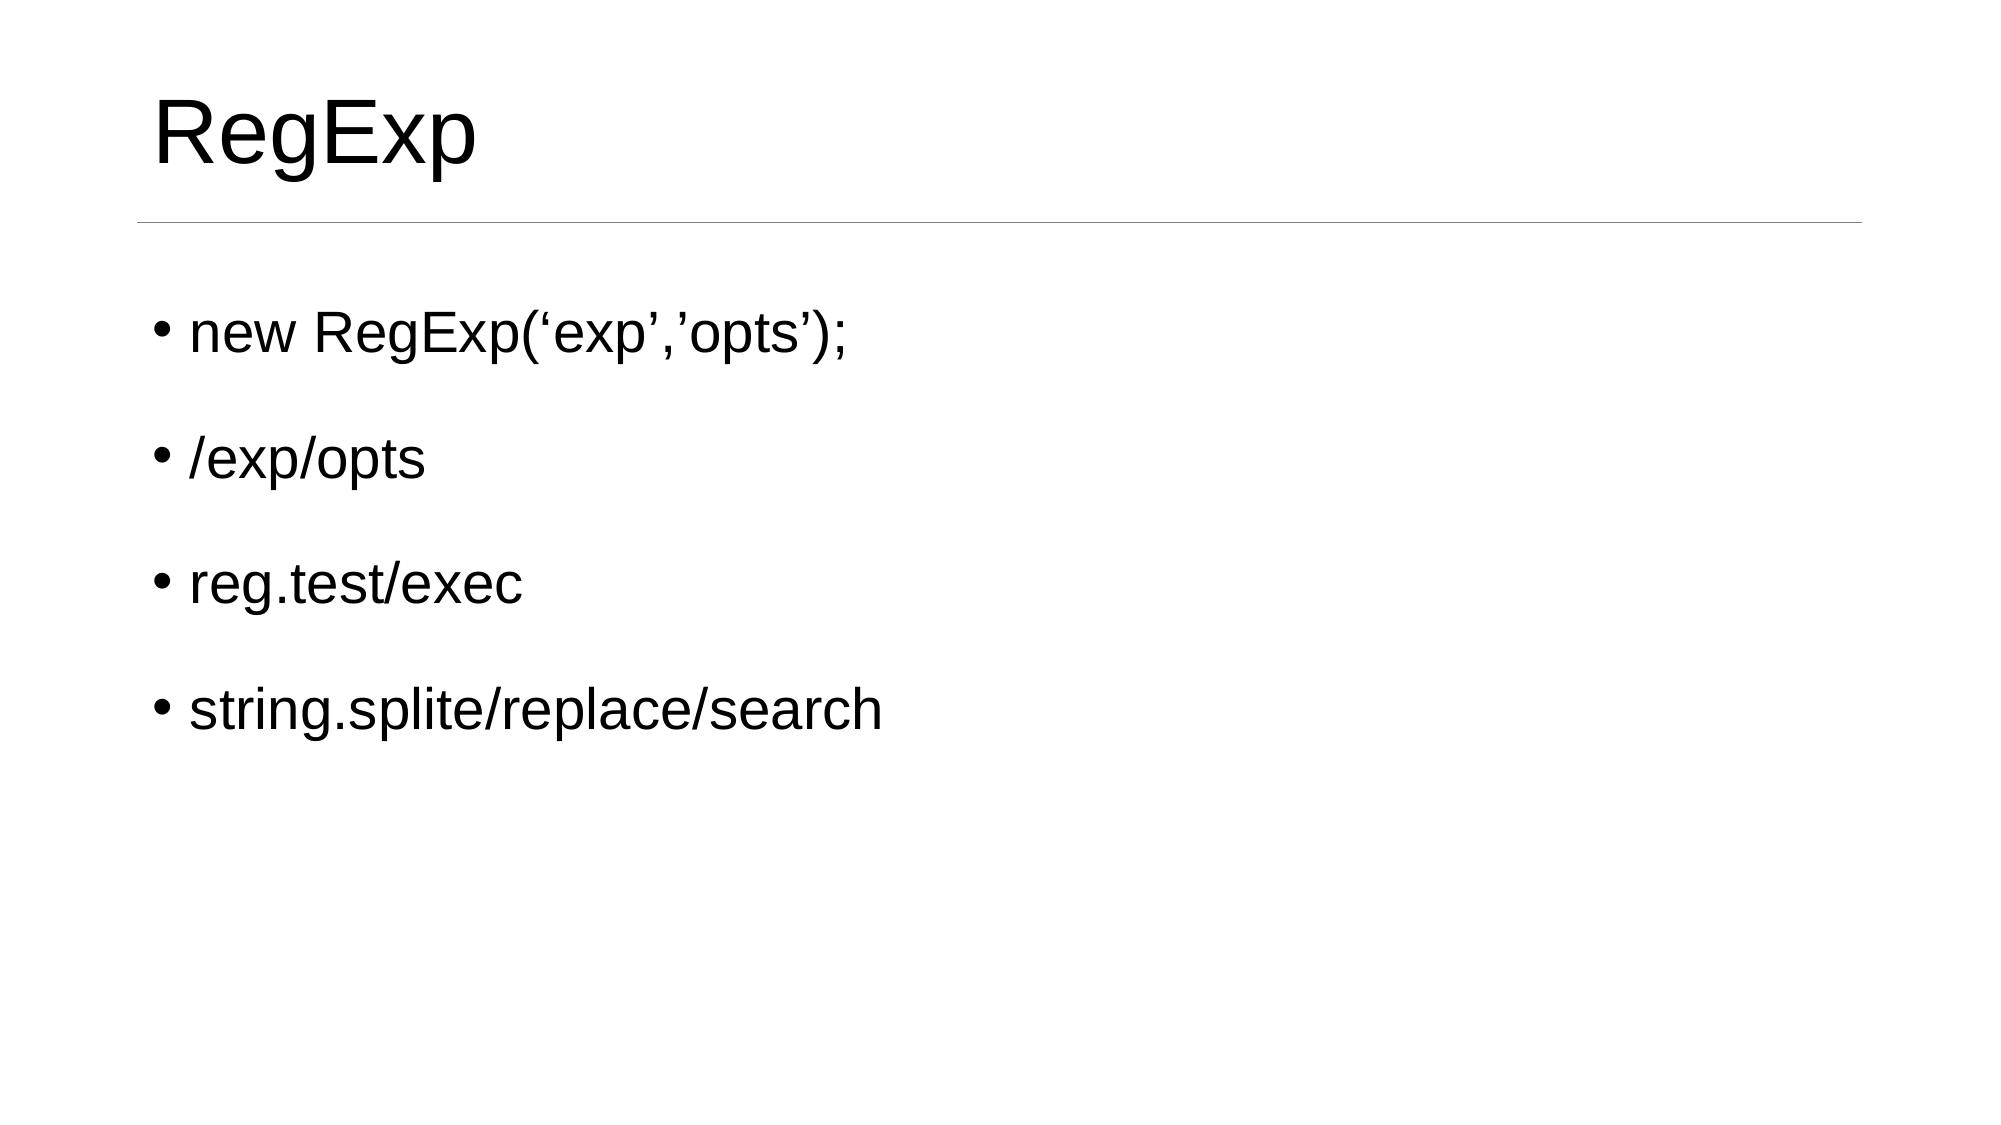

# RegExp
new RegExp(‘exp’,’opts’);
/exp/opts
reg.test/exec
string.splite/replace/search